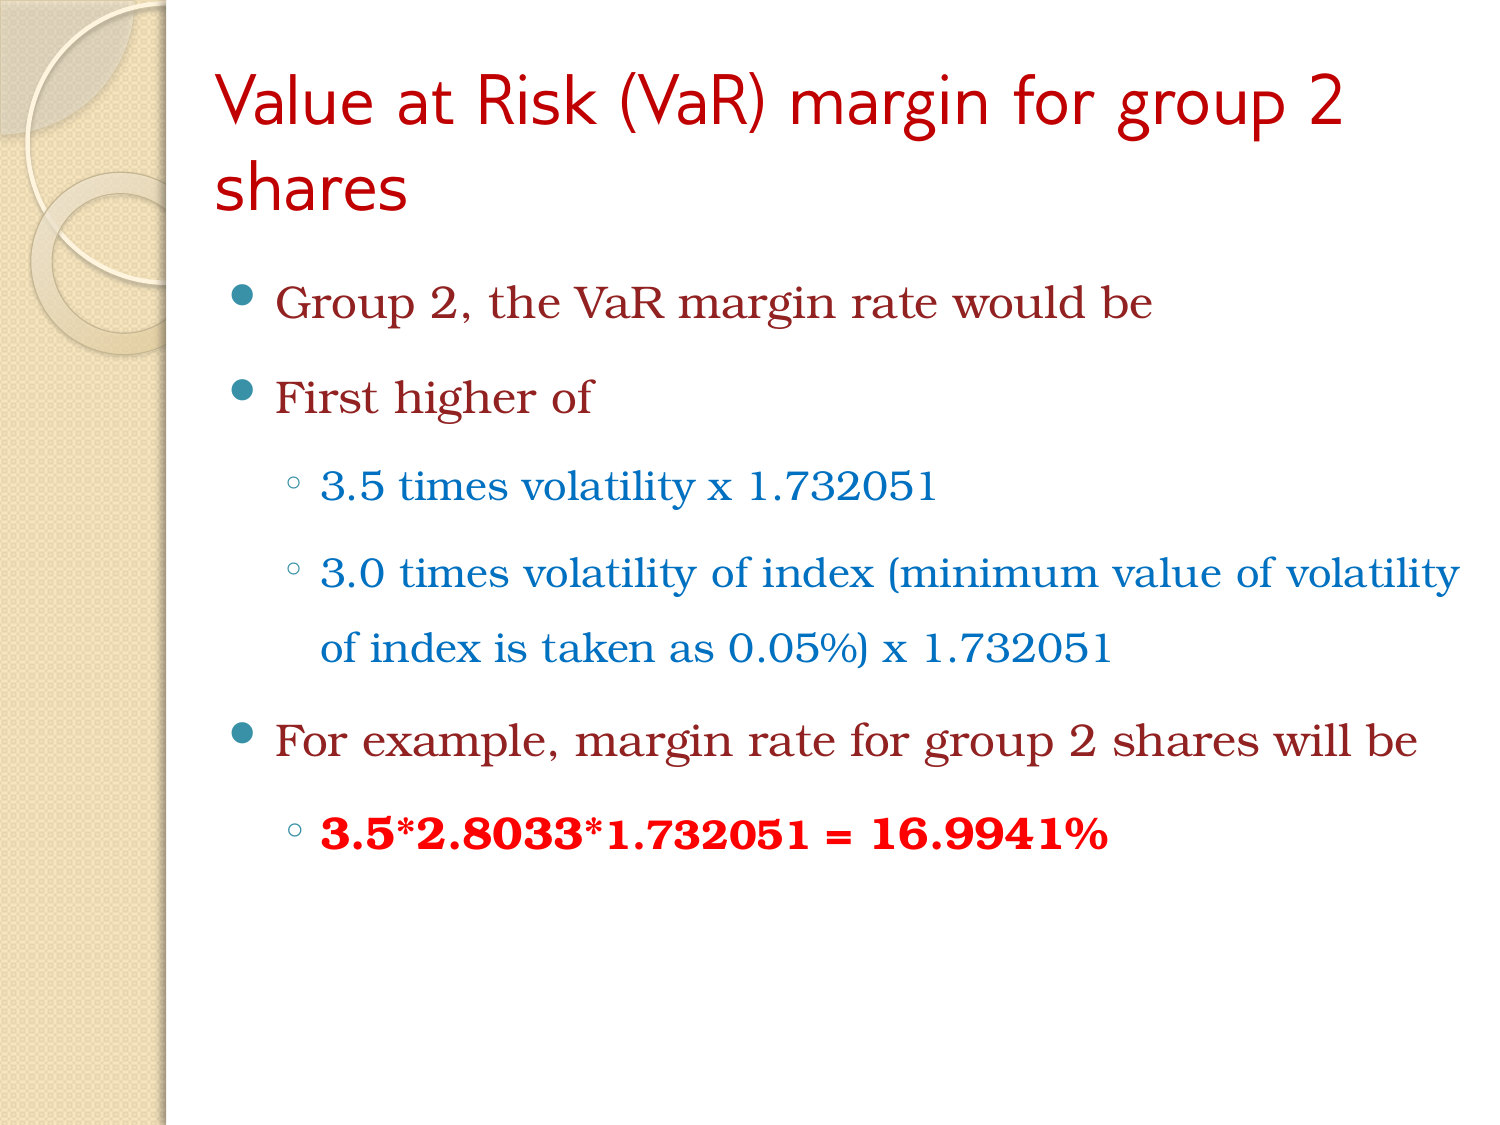

# Value at Risk (VaR) margin for group 2 shares
Group 2, the VaR margin rate would be
First higher of
3.5 times volatility x 1.732051
3.0 times volatility of index (minimum value of volatility of index is taken as 0.05%) x 1.732051
For example, margin rate for group 2 shares will be
3.5*2.8033*1.732051 = 16.9941%